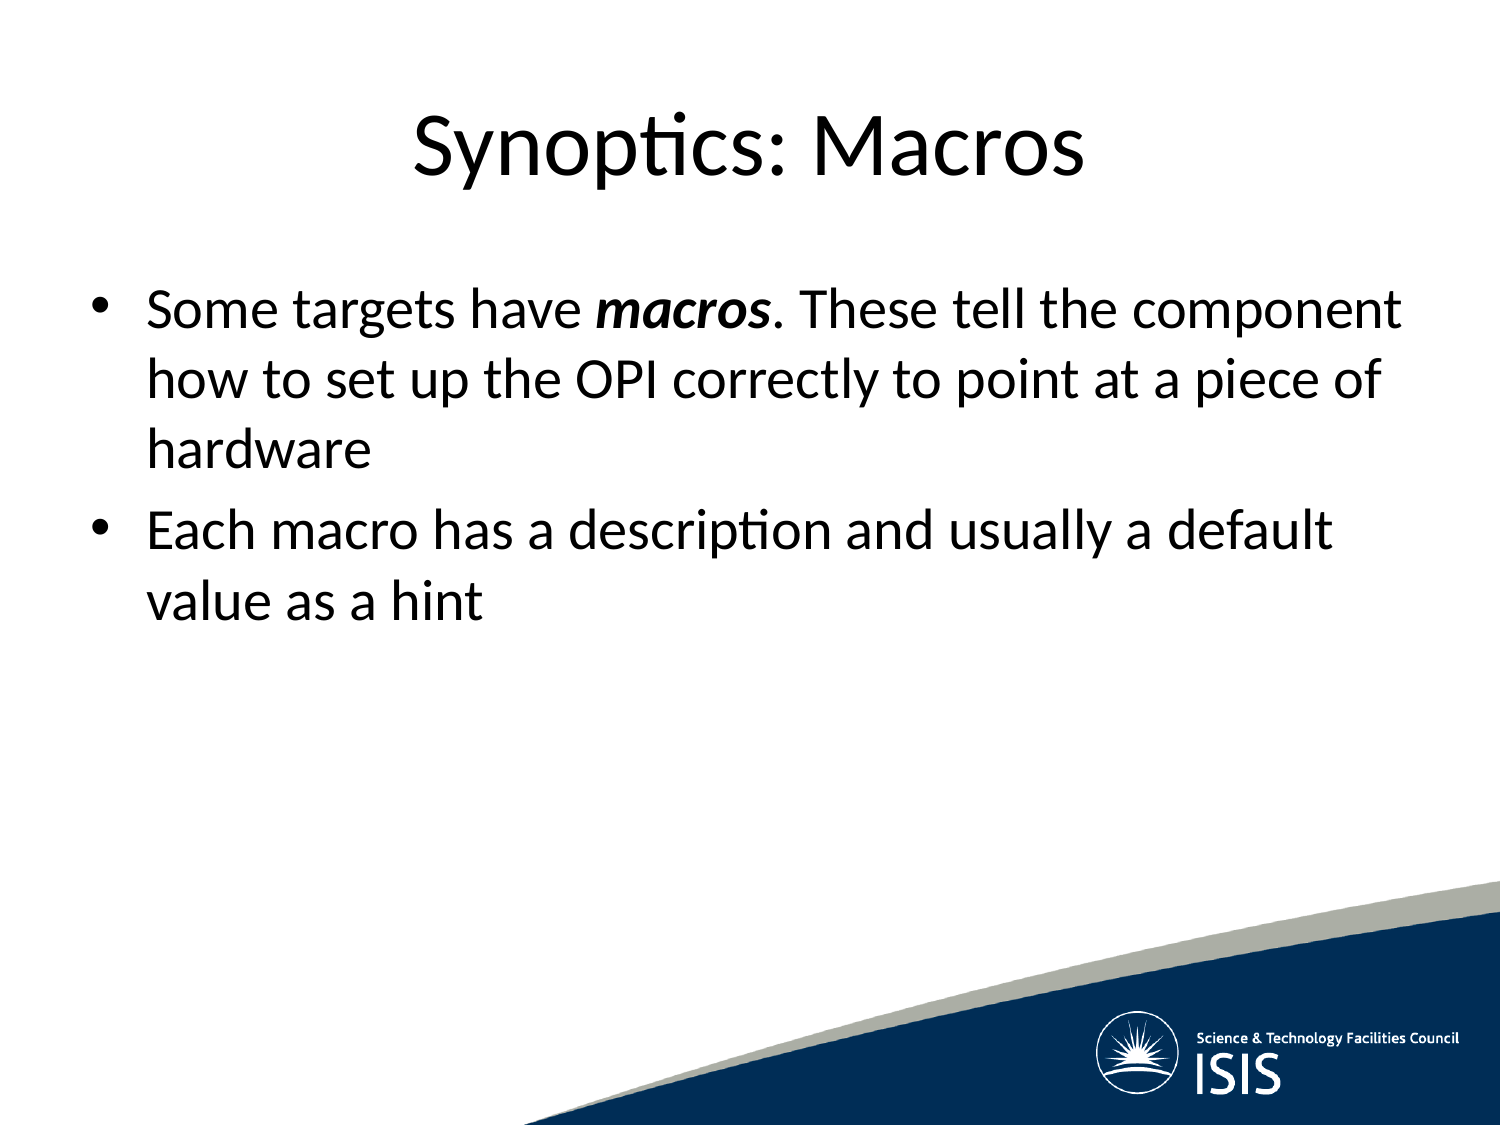

# Synoptics: Macros
Some targets have macros. These tell the component how to set up the OPI correctly to point at a piece of hardware
Each macro has a description and usually a default value as a hint